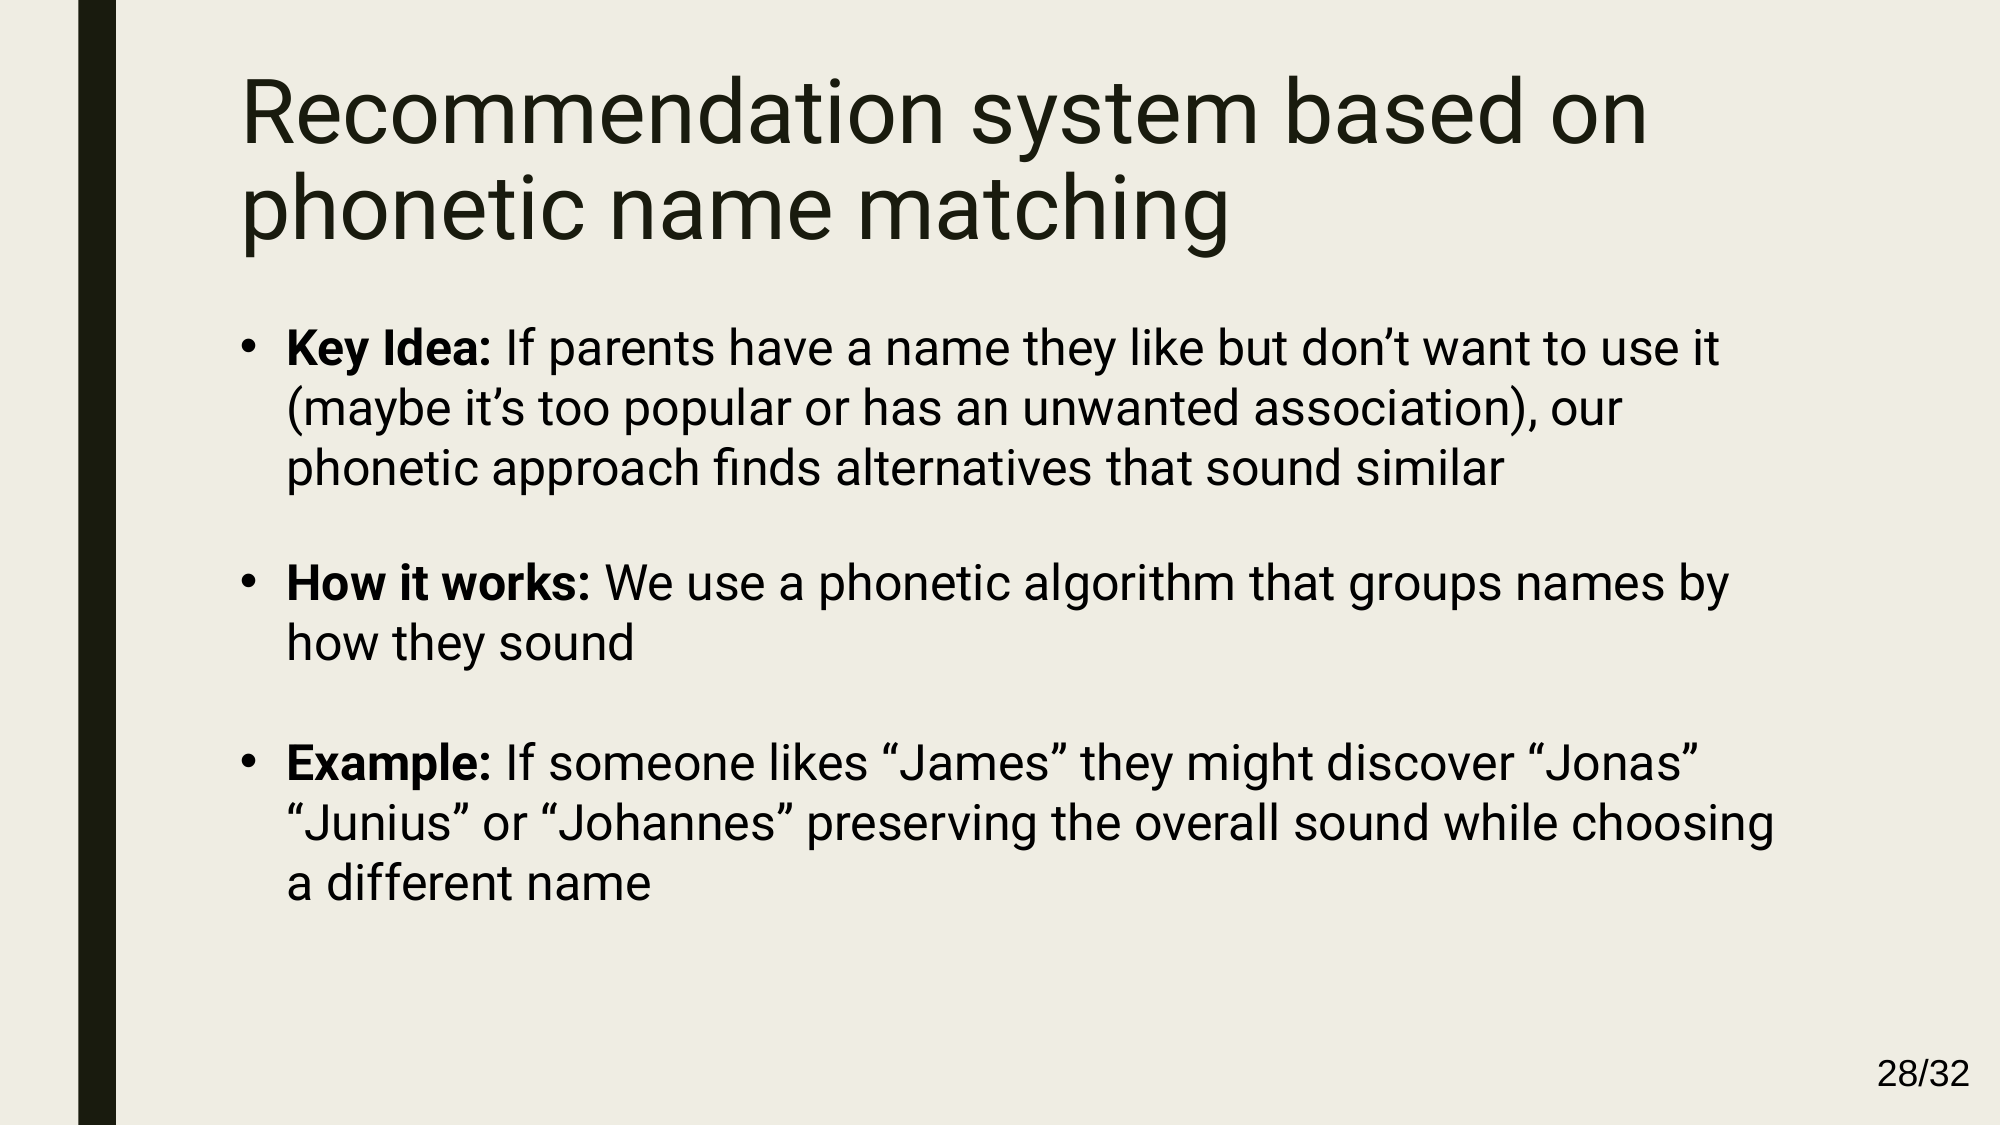

# Recommendation system based on phonetic name matching
Key Idea: If parents have a name they like but don’t want to use it (maybe it’s too popular or has an unwanted association), our phonetic approach finds alternatives that sound similar

How it works: We use a phonetic algorithm that groups names by how they sound

Example: If someone likes “James” they might discover “Jonas” “Junius” or “Johannes” preserving the overall sound while choosing a different name
28/32